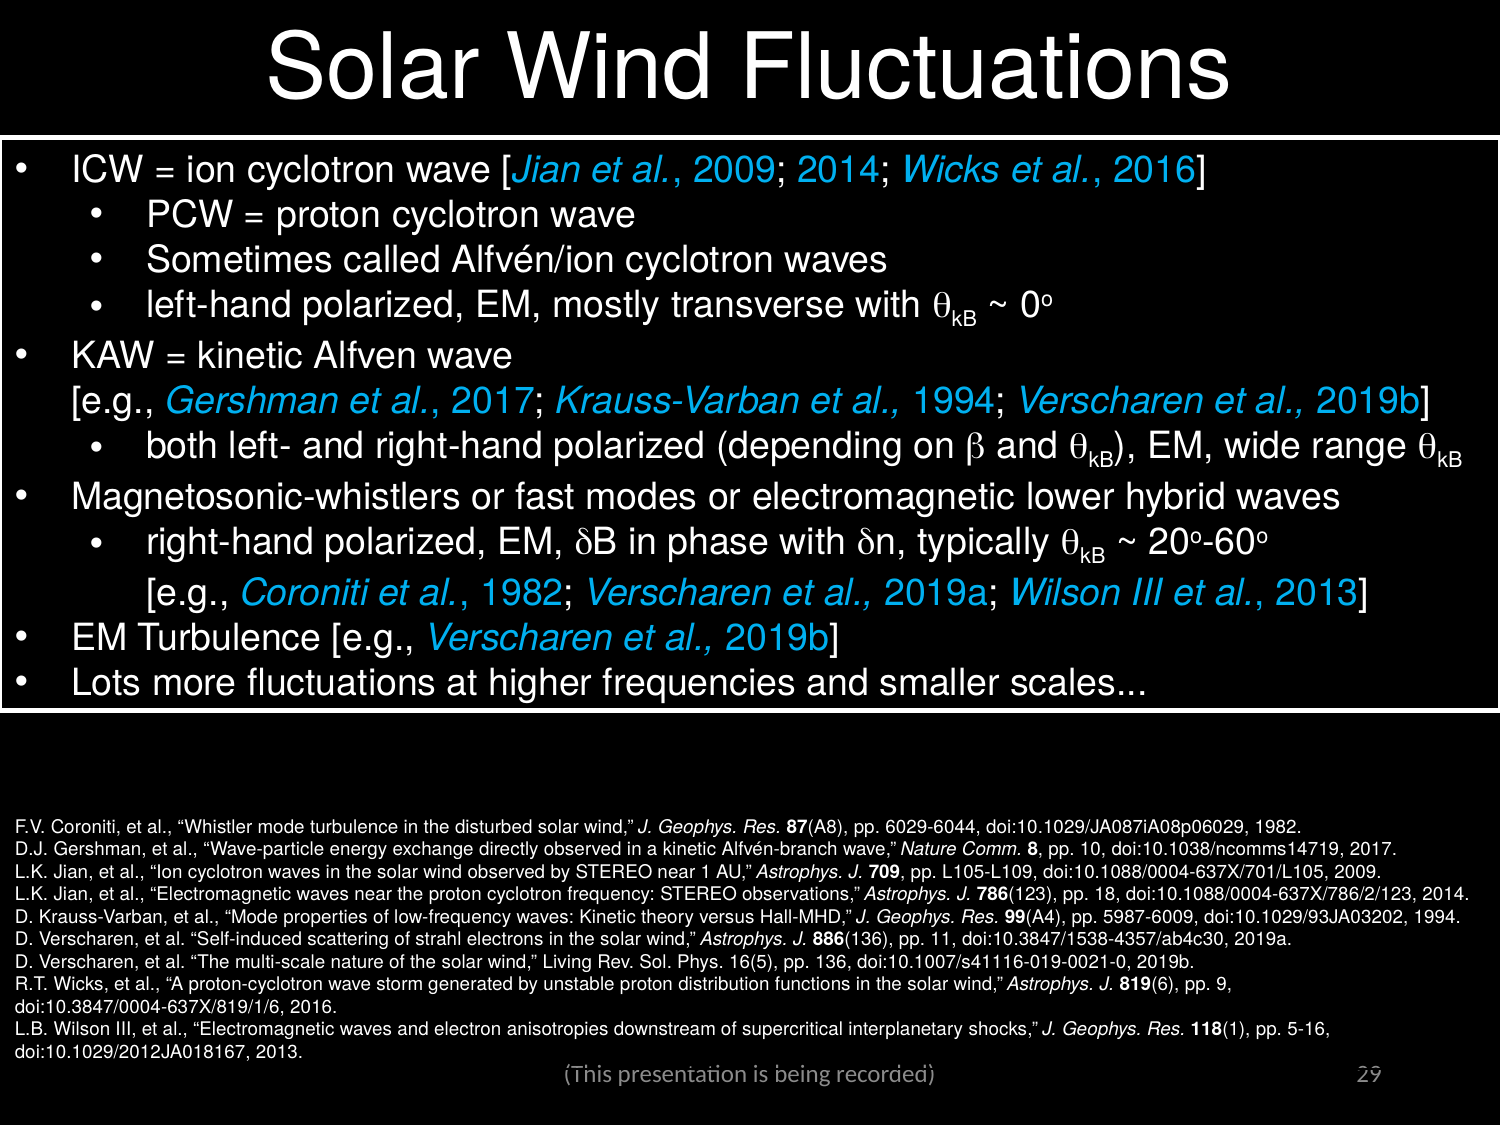

# Solar Wind Fluctuations
ICW = ion cyclotron wave [Jian et al., 2009; 2014; Wicks et al., 2016]
PCW = proton cyclotron wave
Sometimes called Alfvén/ion cyclotron waves
left-hand polarized, EM, mostly transverse with θkB ~ 0o
KAW = kinetic Alfven wave
[e.g., Gershman et al., 2017; Krauss-Varban et al., 1994; Verscharen et al., 2019b]
both left- and right-hand polarized (depending on β and θkB), EM, wide range θkB
Magnetosonic-whistlers or fast modes or electromagnetic lower hybrid waves
right-hand polarized, EM, δB in phase with δn, typically θkB ~ 20o-60o
[e.g., Coroniti et al., 1982; Verscharen et al., 2019a; Wilson III et al., 2013]
EM Turbulence [e.g., Verscharen et al., 2019b]
Lots more fluctuations at higher frequencies and smaller scales...
F.V. Coroniti, et al., “Whistler mode turbulence in the disturbed solar wind,” J. Geophys. Res. 87(A8), pp. 6029-6044, doi:10.1029/JA087iA08p06029, 1982.
D.J. Gershman, et al., “Wave-particle energy exchange directly observed in a kinetic Alfvén-branch wave,” Nature Comm. 8, pp. 10, doi:10.1038/ncomms14719, 2017.
L.K. Jian, et al., “Ion cyclotron waves in the solar wind observed by STEREO near 1 AU,” Astrophys. J. 709, pp. L105-L109, doi:10.1088/0004-637X/701/L105, 2009.
L.K. Jian, et al., “Electromagnetic waves near the proton cyclotron frequency: STEREO observations,” Astrophys. J. 786(123), pp. 18, doi:10.1088/0004-637X/786/2/123, 2014.
D. Krauss-Varban, et al., “Mode properties of low-frequency waves: Kinetic theory versus Hall-MHD,” J. Geophys. Res. 99(A4), pp. 5987-6009, doi:10.1029/93JA03202, 1994.
D. Verscharen, et al. “Self-induced scattering of strahl electrons in the solar wind,” Astrophys. J. 886(136), pp. 11, doi:10.3847/1538-4357/ab4c30, 2019a.
D. Verscharen, et al. “The multi-scale nature of the solar wind,” Living Rev. Sol. Phys. 16(5), pp. 136, doi:10.1007/s41116-019-0021-0, 2019b.
R.T. Wicks, et al., “A proton-cyclotron wave storm generated by unstable proton distribution functions in the solar wind,” Astrophys. J. 819(6), pp. 9, doi:10.3847/0004-637X/819/1/6, 2016.
L.B. Wilson III, et al., “Electromagnetic waves and electron anisotropies downstream of supercritical interplanetary shocks,” J. Geophys. Res. 118(1), pp. 5-16, doi:10.1029/2012JA018167, 2013.
(This presentation is being recorded)
29